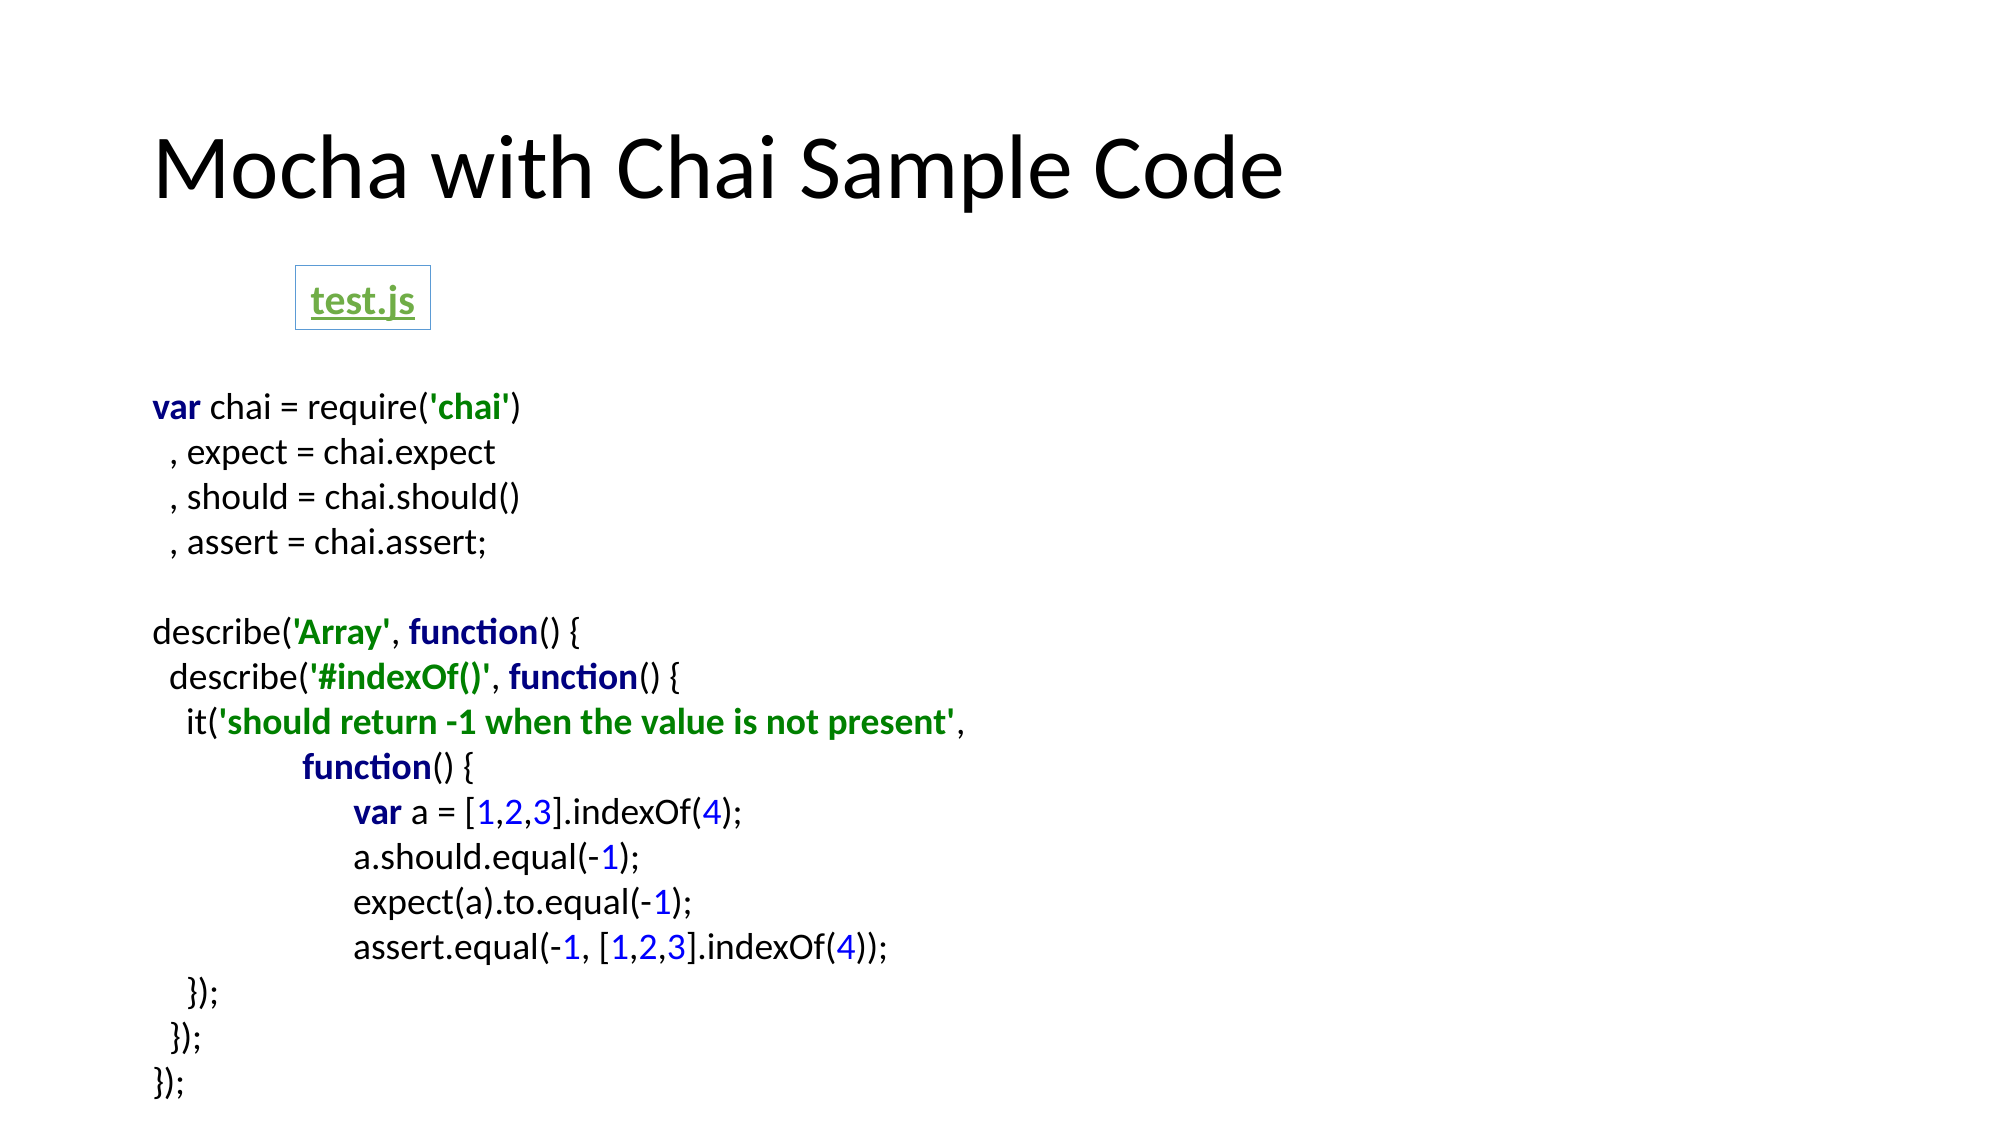

# Mocha with Chai Sample Code
test.js
var chai = require('chai')
  , expect = chai.expect
  , should = chai.should()
  , assert = chai.assert;
describe('Array', function() {
  describe('#indexOf()', function() {
    it('should return -1 when the value is not present',                             	function() {
	      var a = [1,2,3].indexOf(4);
	      a.should.equal(-1);
	      expect(a).to.equal(-1);
	      assert.equal(-1, [1,2,3].indexOf(4));
    });
  });
});